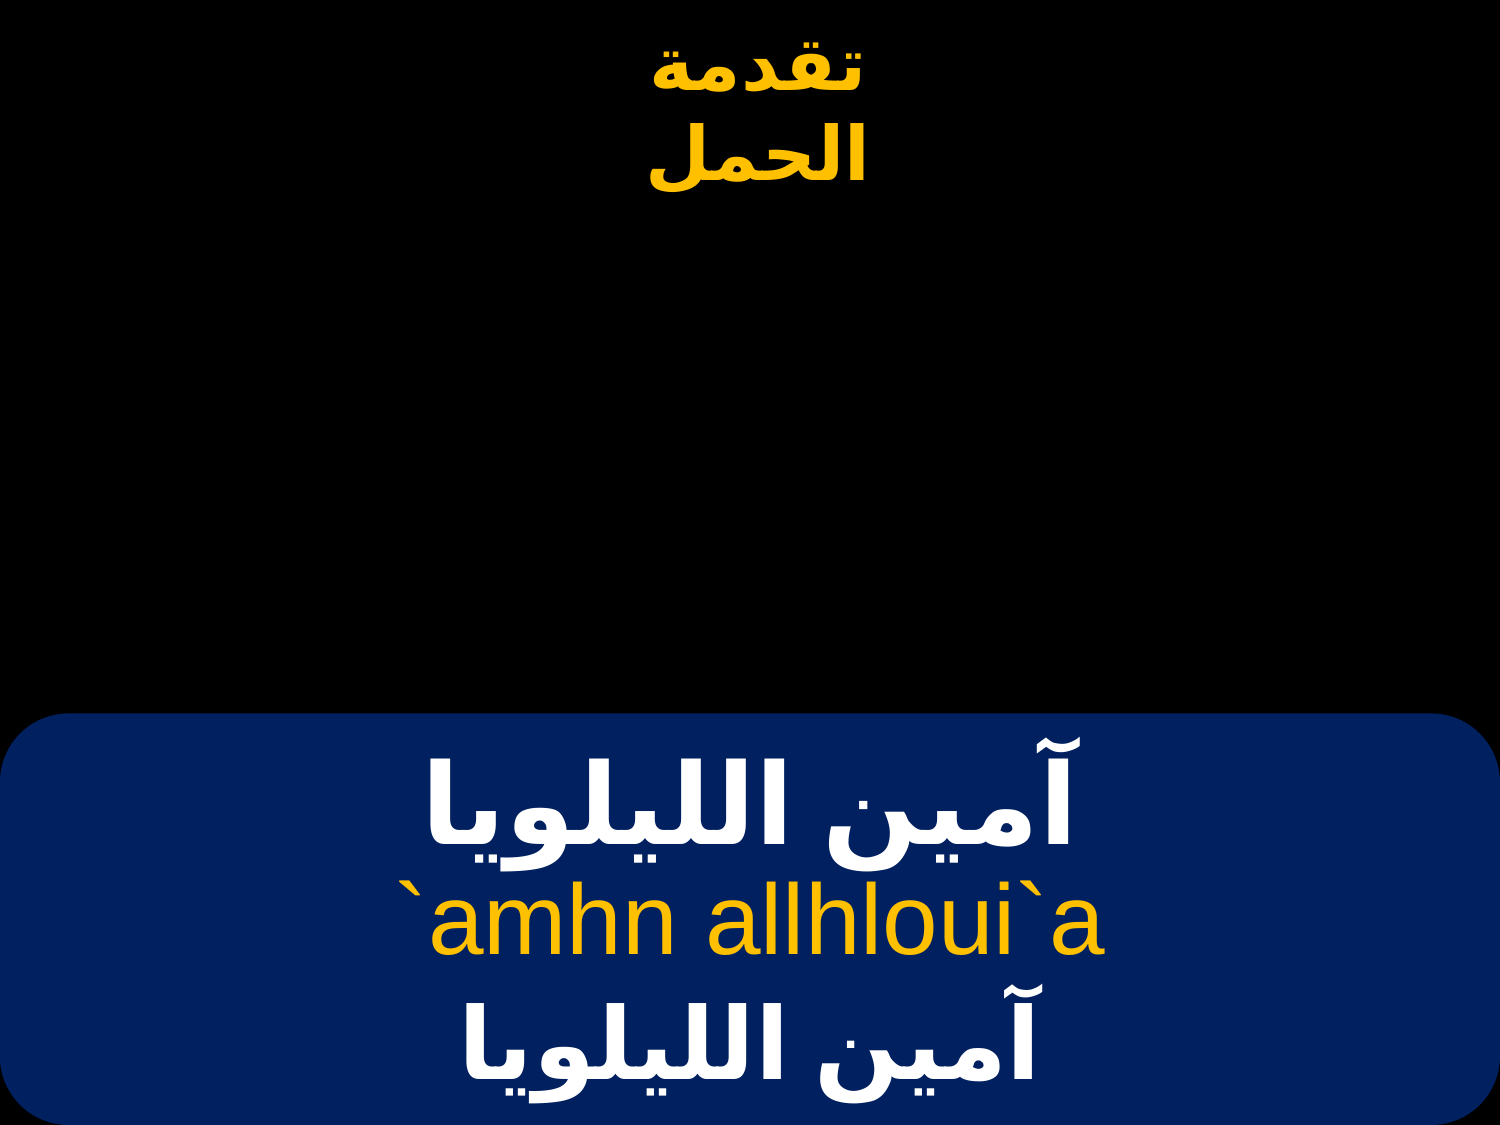

# آمين الليلويا
`amhn allhloui`a
آمين الليلويا